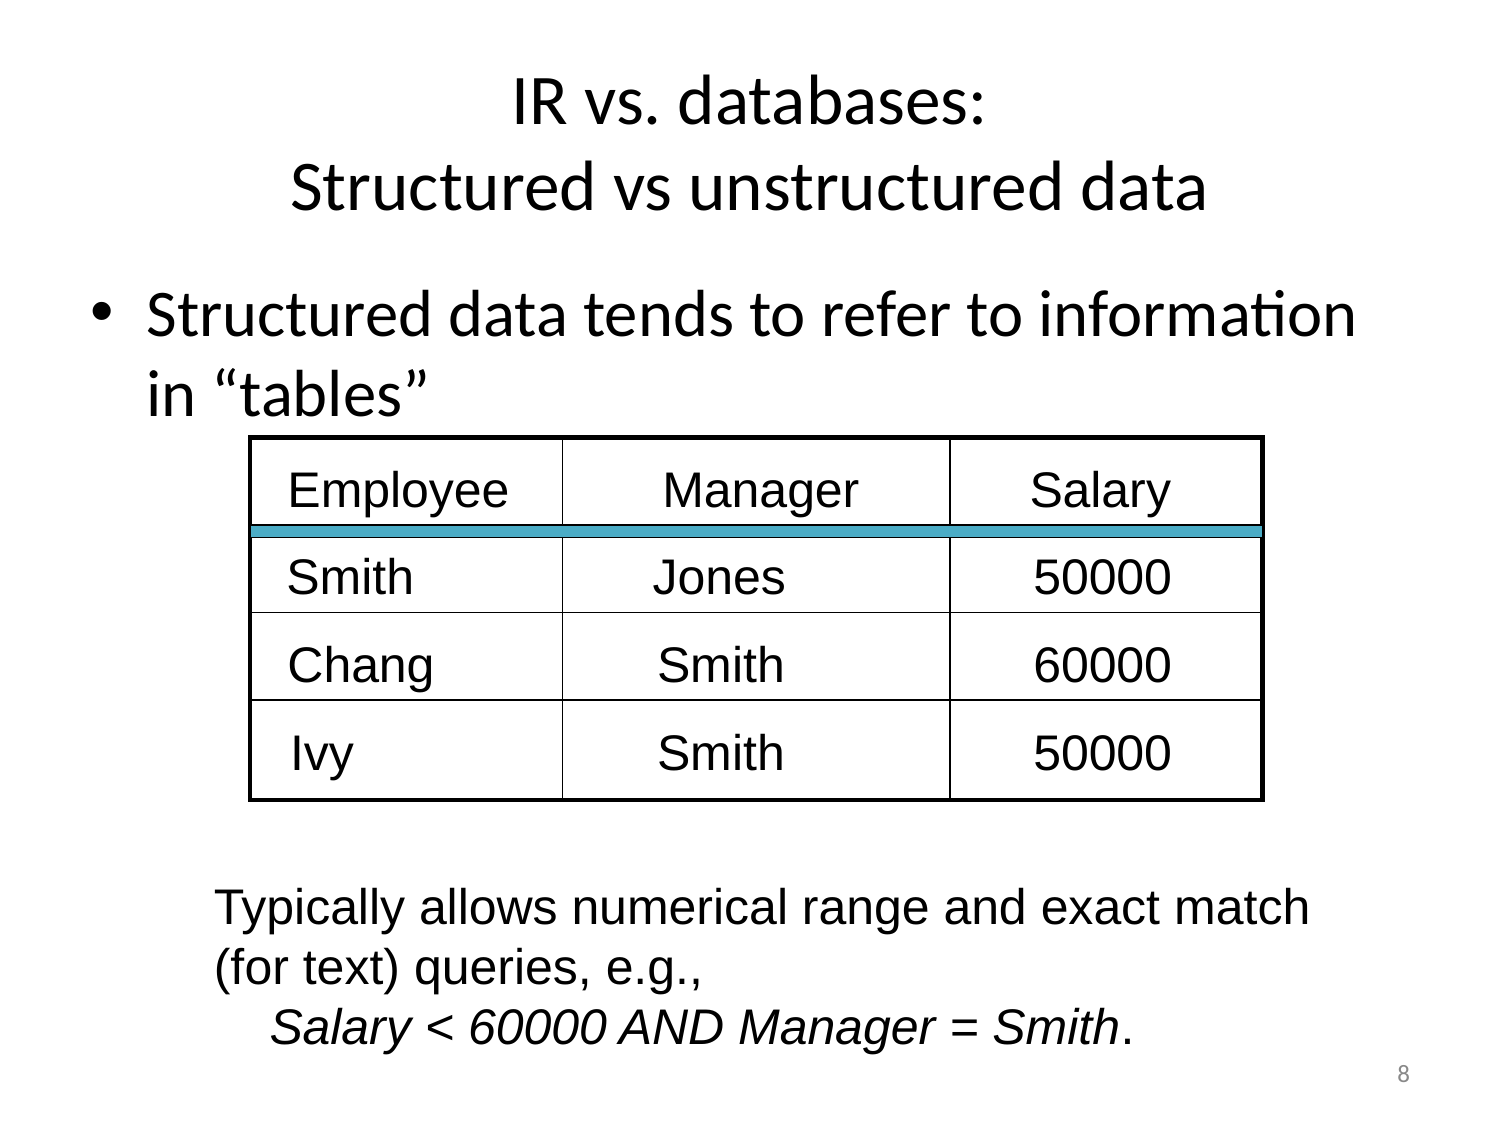

# IR vs. databases: Structured vs unstructured data
Structured data tends to refer to information in “tables”

Employee
Manager
Salary

Smith
Jones
50000

Chang
Smith
60000
Ivy
Smith
50000
Typically allows numerical range and exact match
(for text) queries, e.g.,
    Salary < 60000 AND Manager = Smith.
8